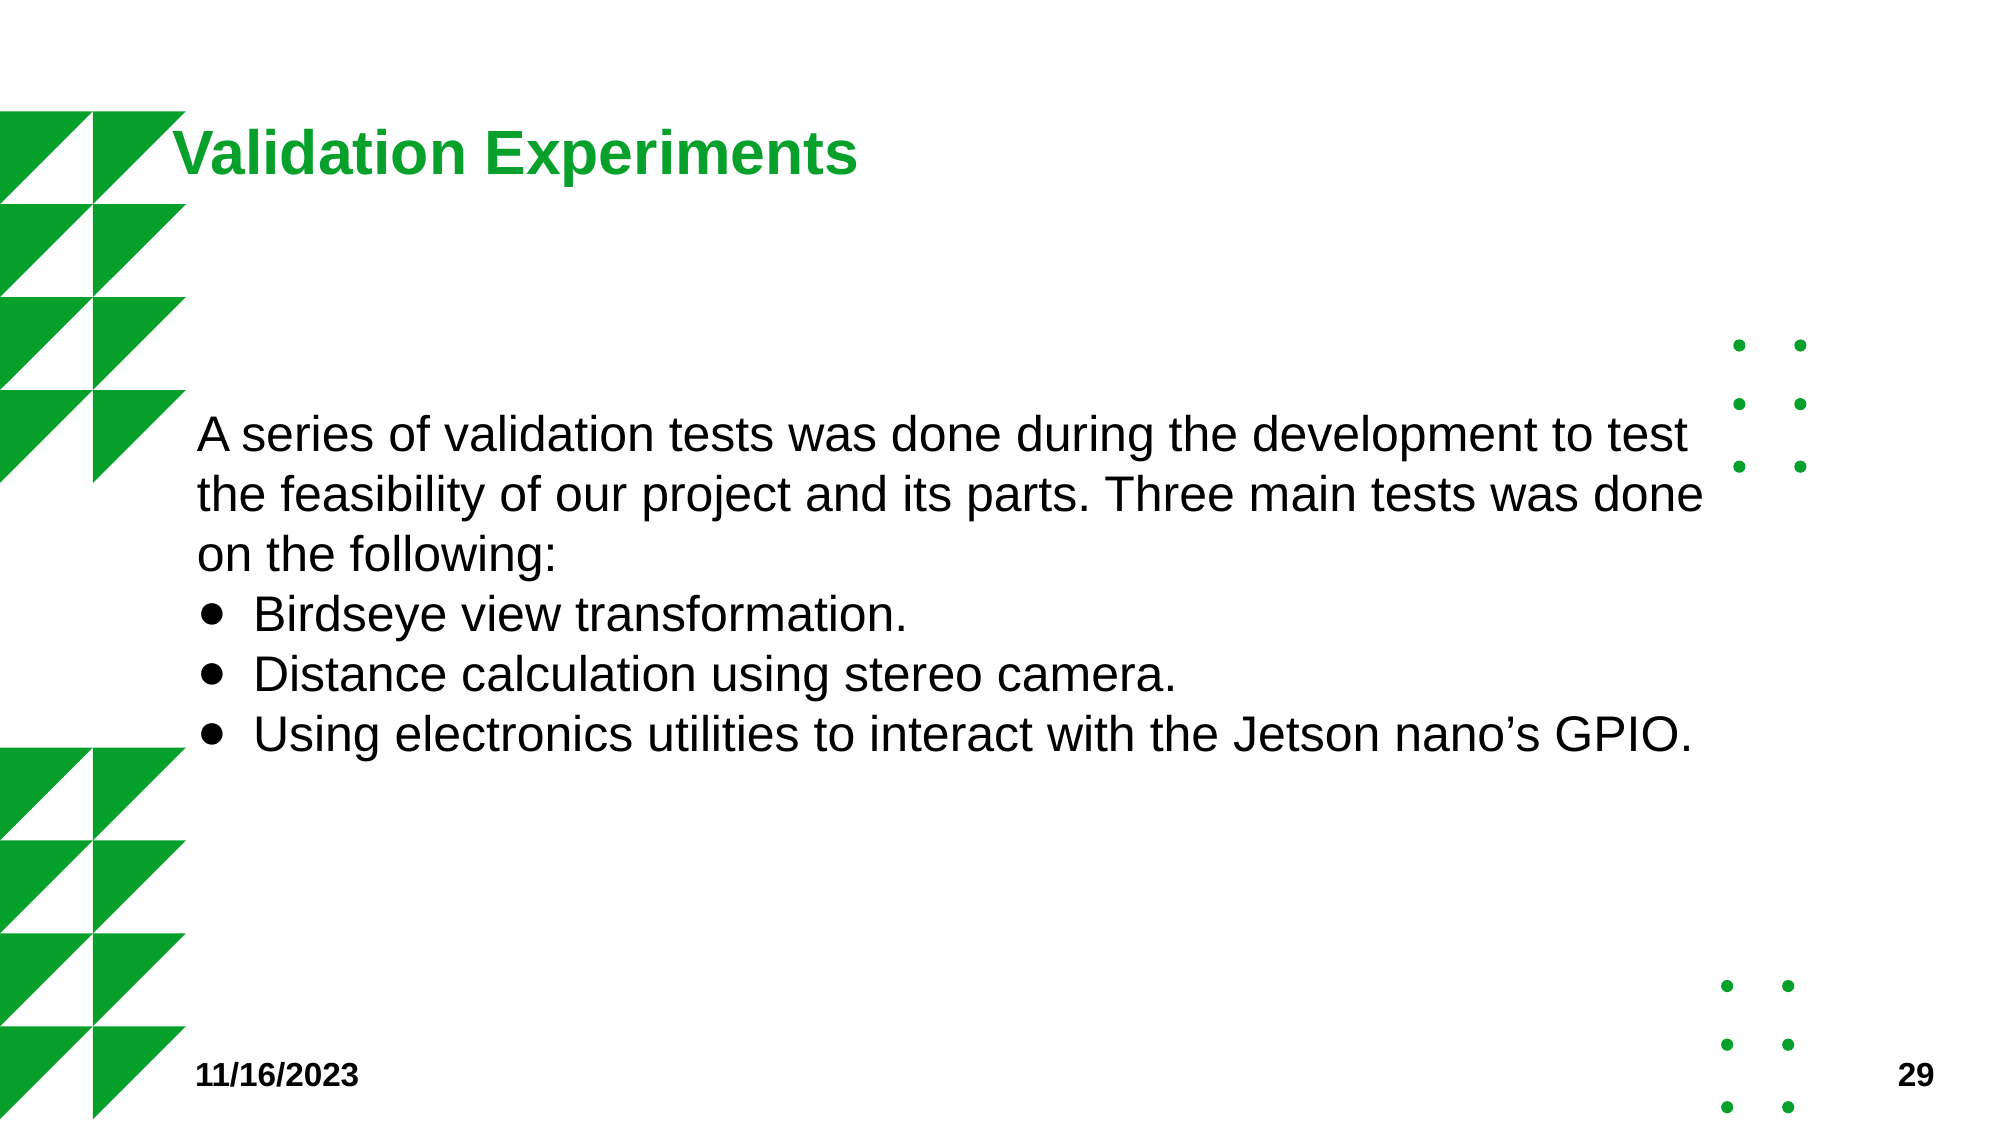

# Validation Experiments
A series of validation tests was done during the development to test the feasibility of our project and its parts. Three main tests was done on the following:
Birdseye view transformation.
Distance calculation using stereo camera.
Using electronics utilities to interact with the Jetson nano’s GPIO.

11/16/2023
29